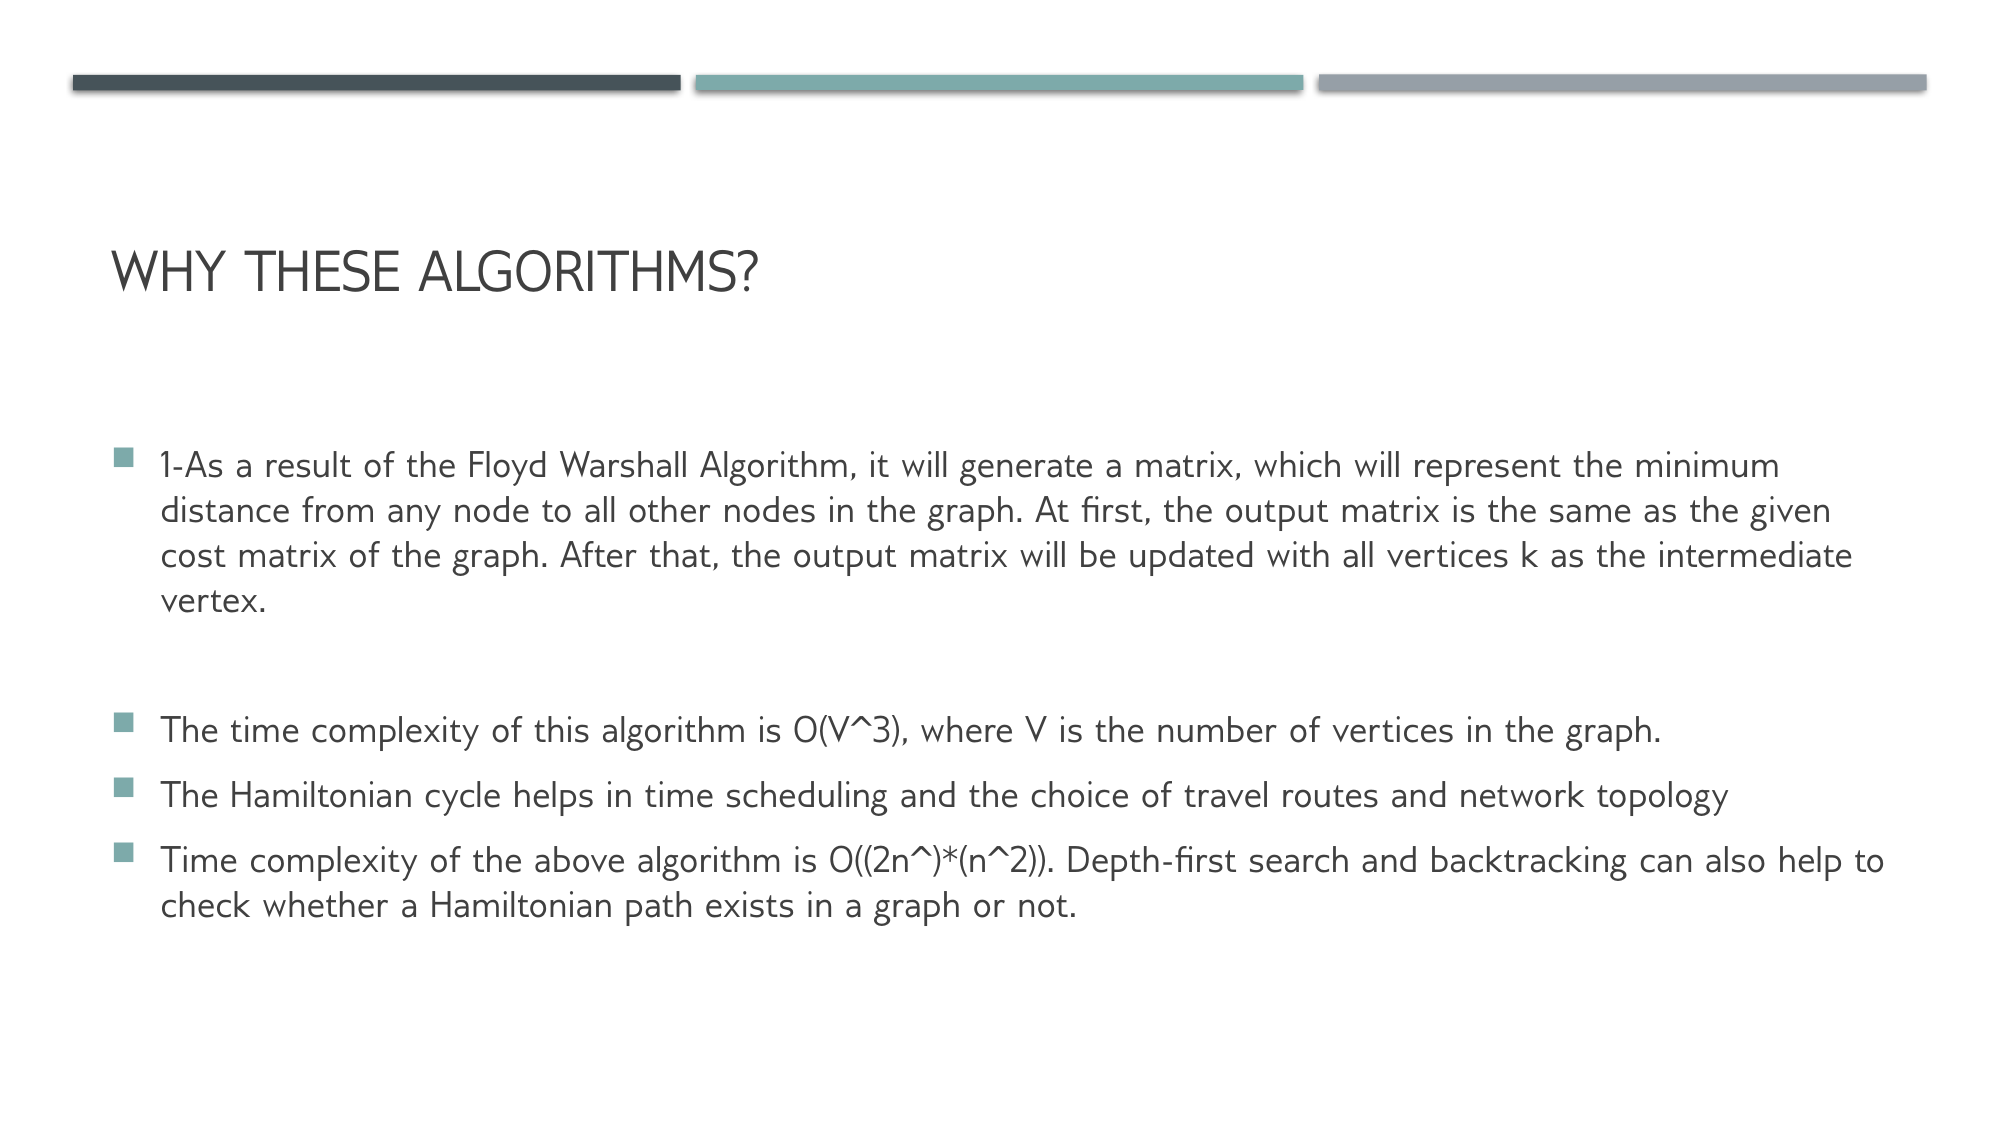

# Why these algorithms?
1-As a result of the Floyd Warshall Algorithm, it will generate a matrix, which will represent the minimum distance from any node to all other nodes in the graph. At first, the output matrix is the same as the given cost matrix of the graph. After that, the output matrix will be updated with all vertices k as the intermediate vertex.

The time complexity of this algorithm is O(V^3), where V is the number of vertices in the graph.
The Hamiltonian cycle helps in time scheduling and the choice of travel routes and network topology
Time complexity of the above algorithm is O((2n^)*(n^2)). Depth-first search and backtracking can also help to check whether a Hamiltonian path exists in a graph or not.